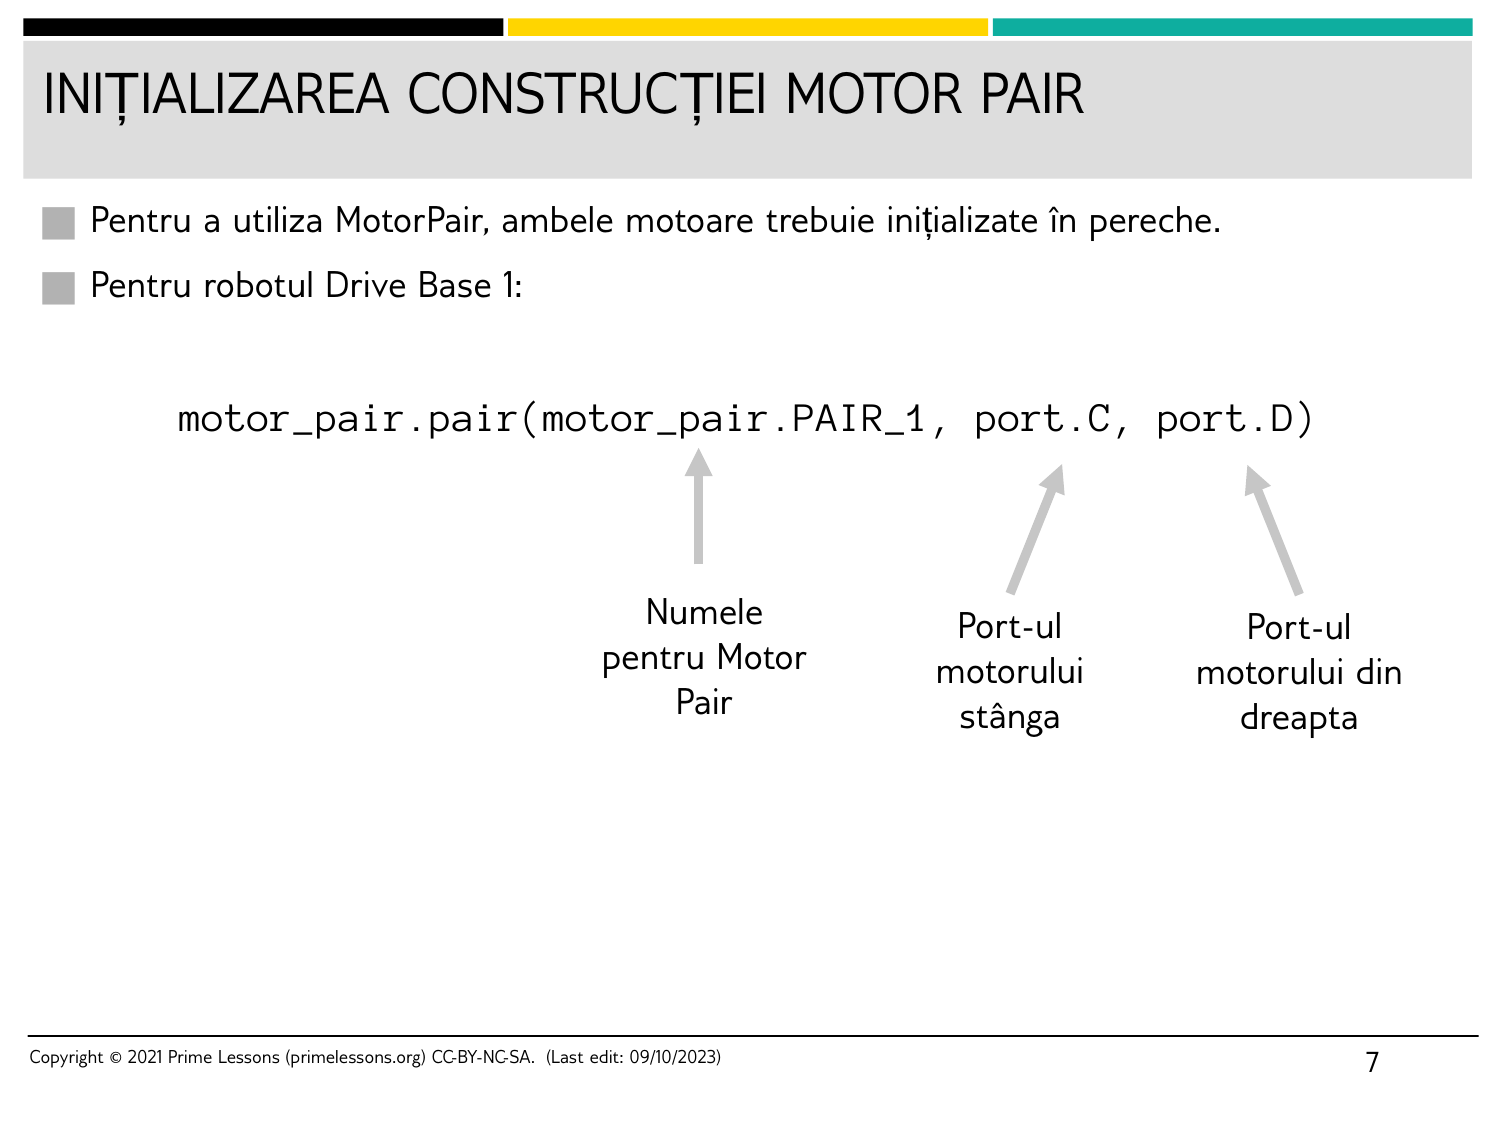

# INIȚIALIZAREA CONSTRUCȚIEI MOTOR PAIR
Pentru a utiliza MotorPair, ambele motoare trebuie inițializate în pereche.
Pentru robotul Drive Base 1:
motor_pair.pair(motor_pair.PAIR_1, port.C, port.D)
Numele pentru Motor Pair
Port-ul motorului stânga
Port-ul motorului din dreapta
7
Copyright © 2021 Prime Lessons (primelessons.org) CC-BY-NC-SA.  (Last edit: 09/10/2023)